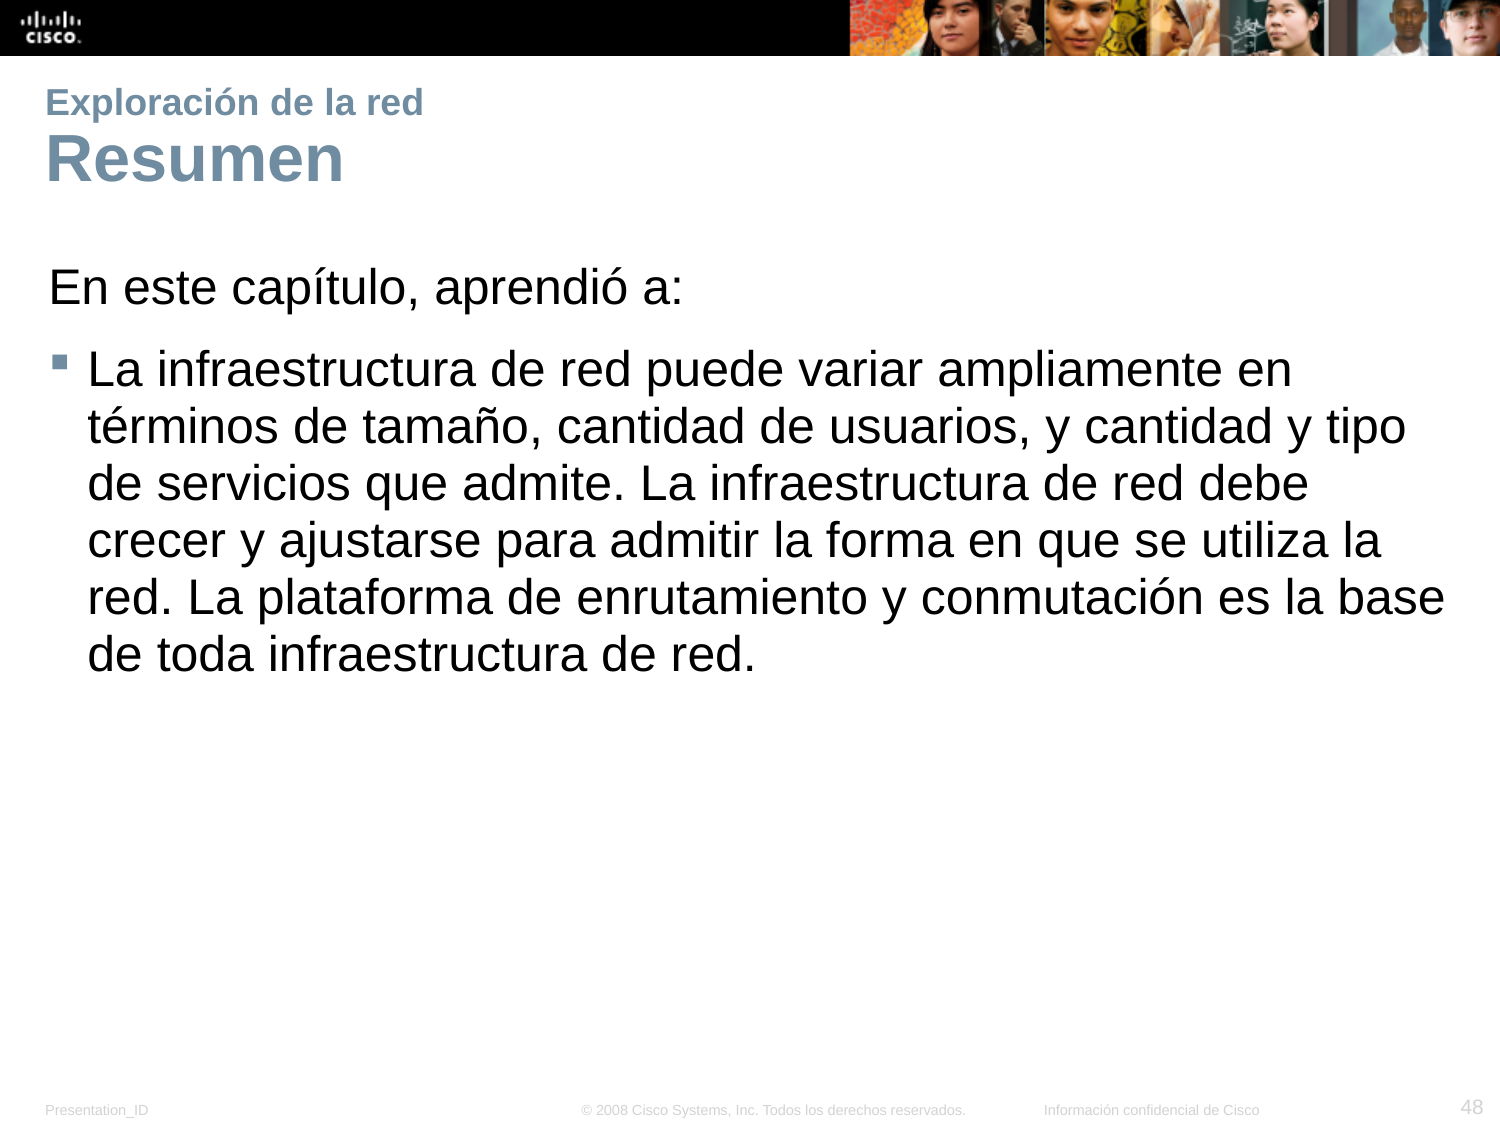

# Exploración de la red Resumen
En este capítulo, aprendió a:
La infraestructura de red puede variar ampliamente en términos de tamaño, cantidad de usuarios, y cantidad y tipo de servicios que admite. La infraestructura de red debe crecer y ajustarse para admitir la forma en que se utiliza la red. La plataforma de enrutamiento y conmutación es la base de toda infraestructura de red.